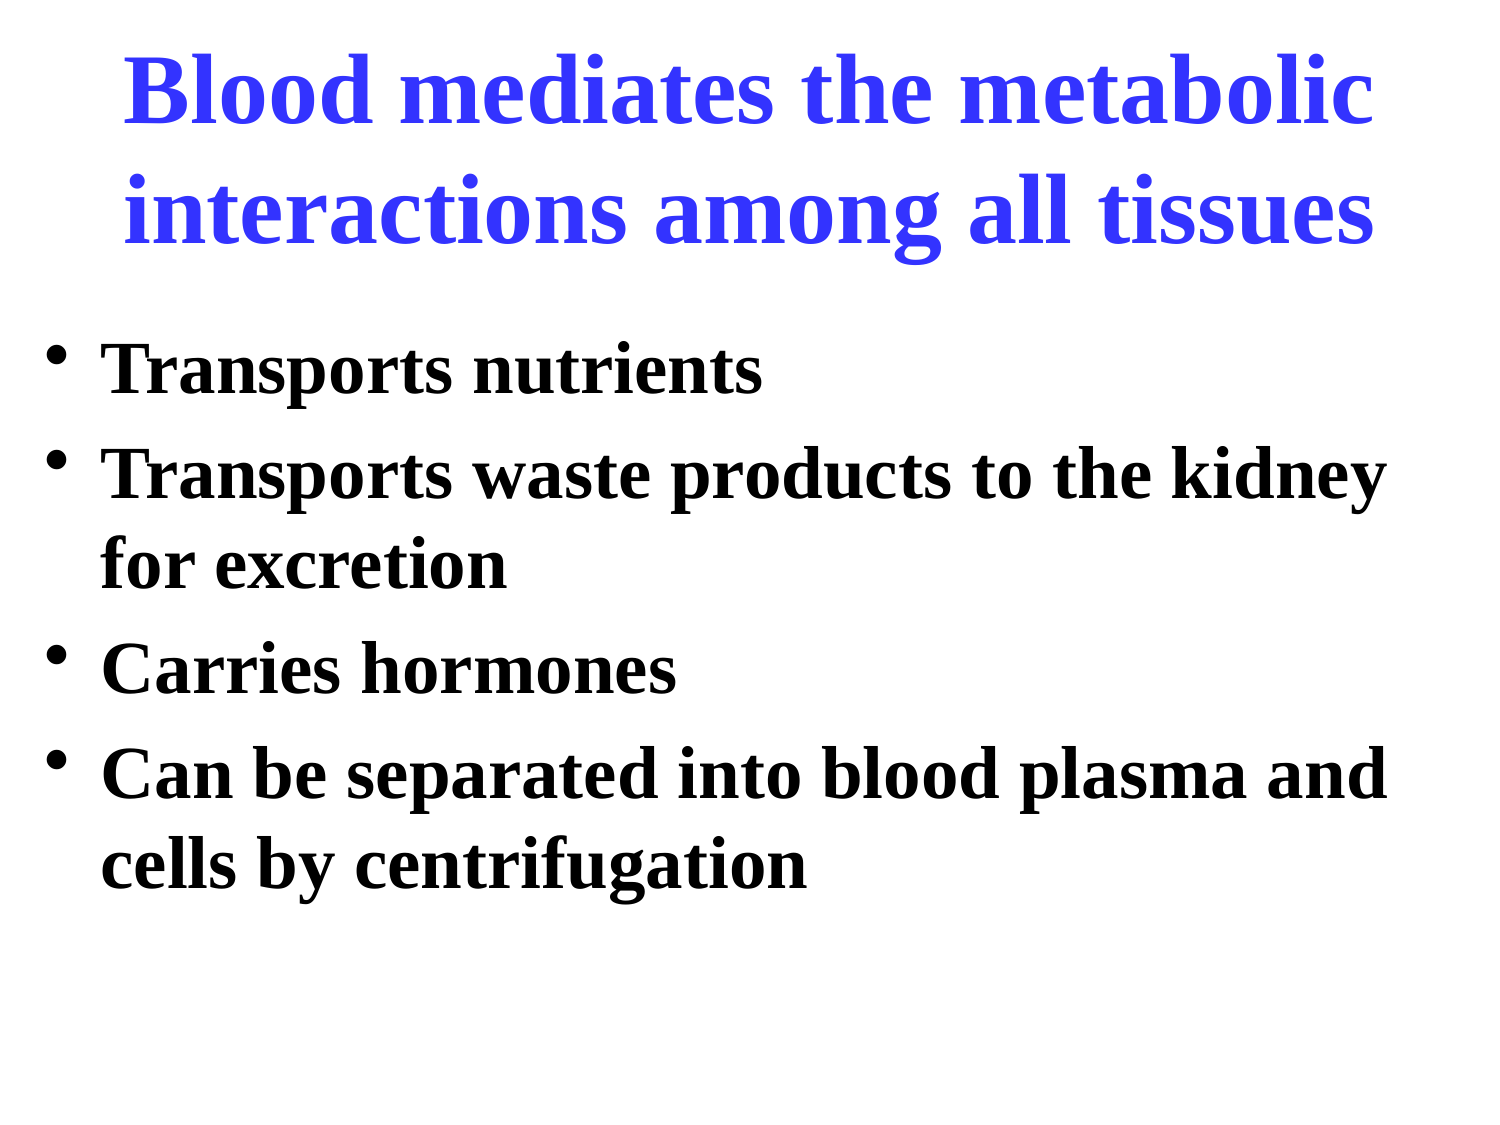

# Blood mediates the metabolic interactions among all tissues
Transports nutrients
Transports waste products to the kidney  for excretion
Carries hormones
Can be separated into blood plasma and cells by centrifugation